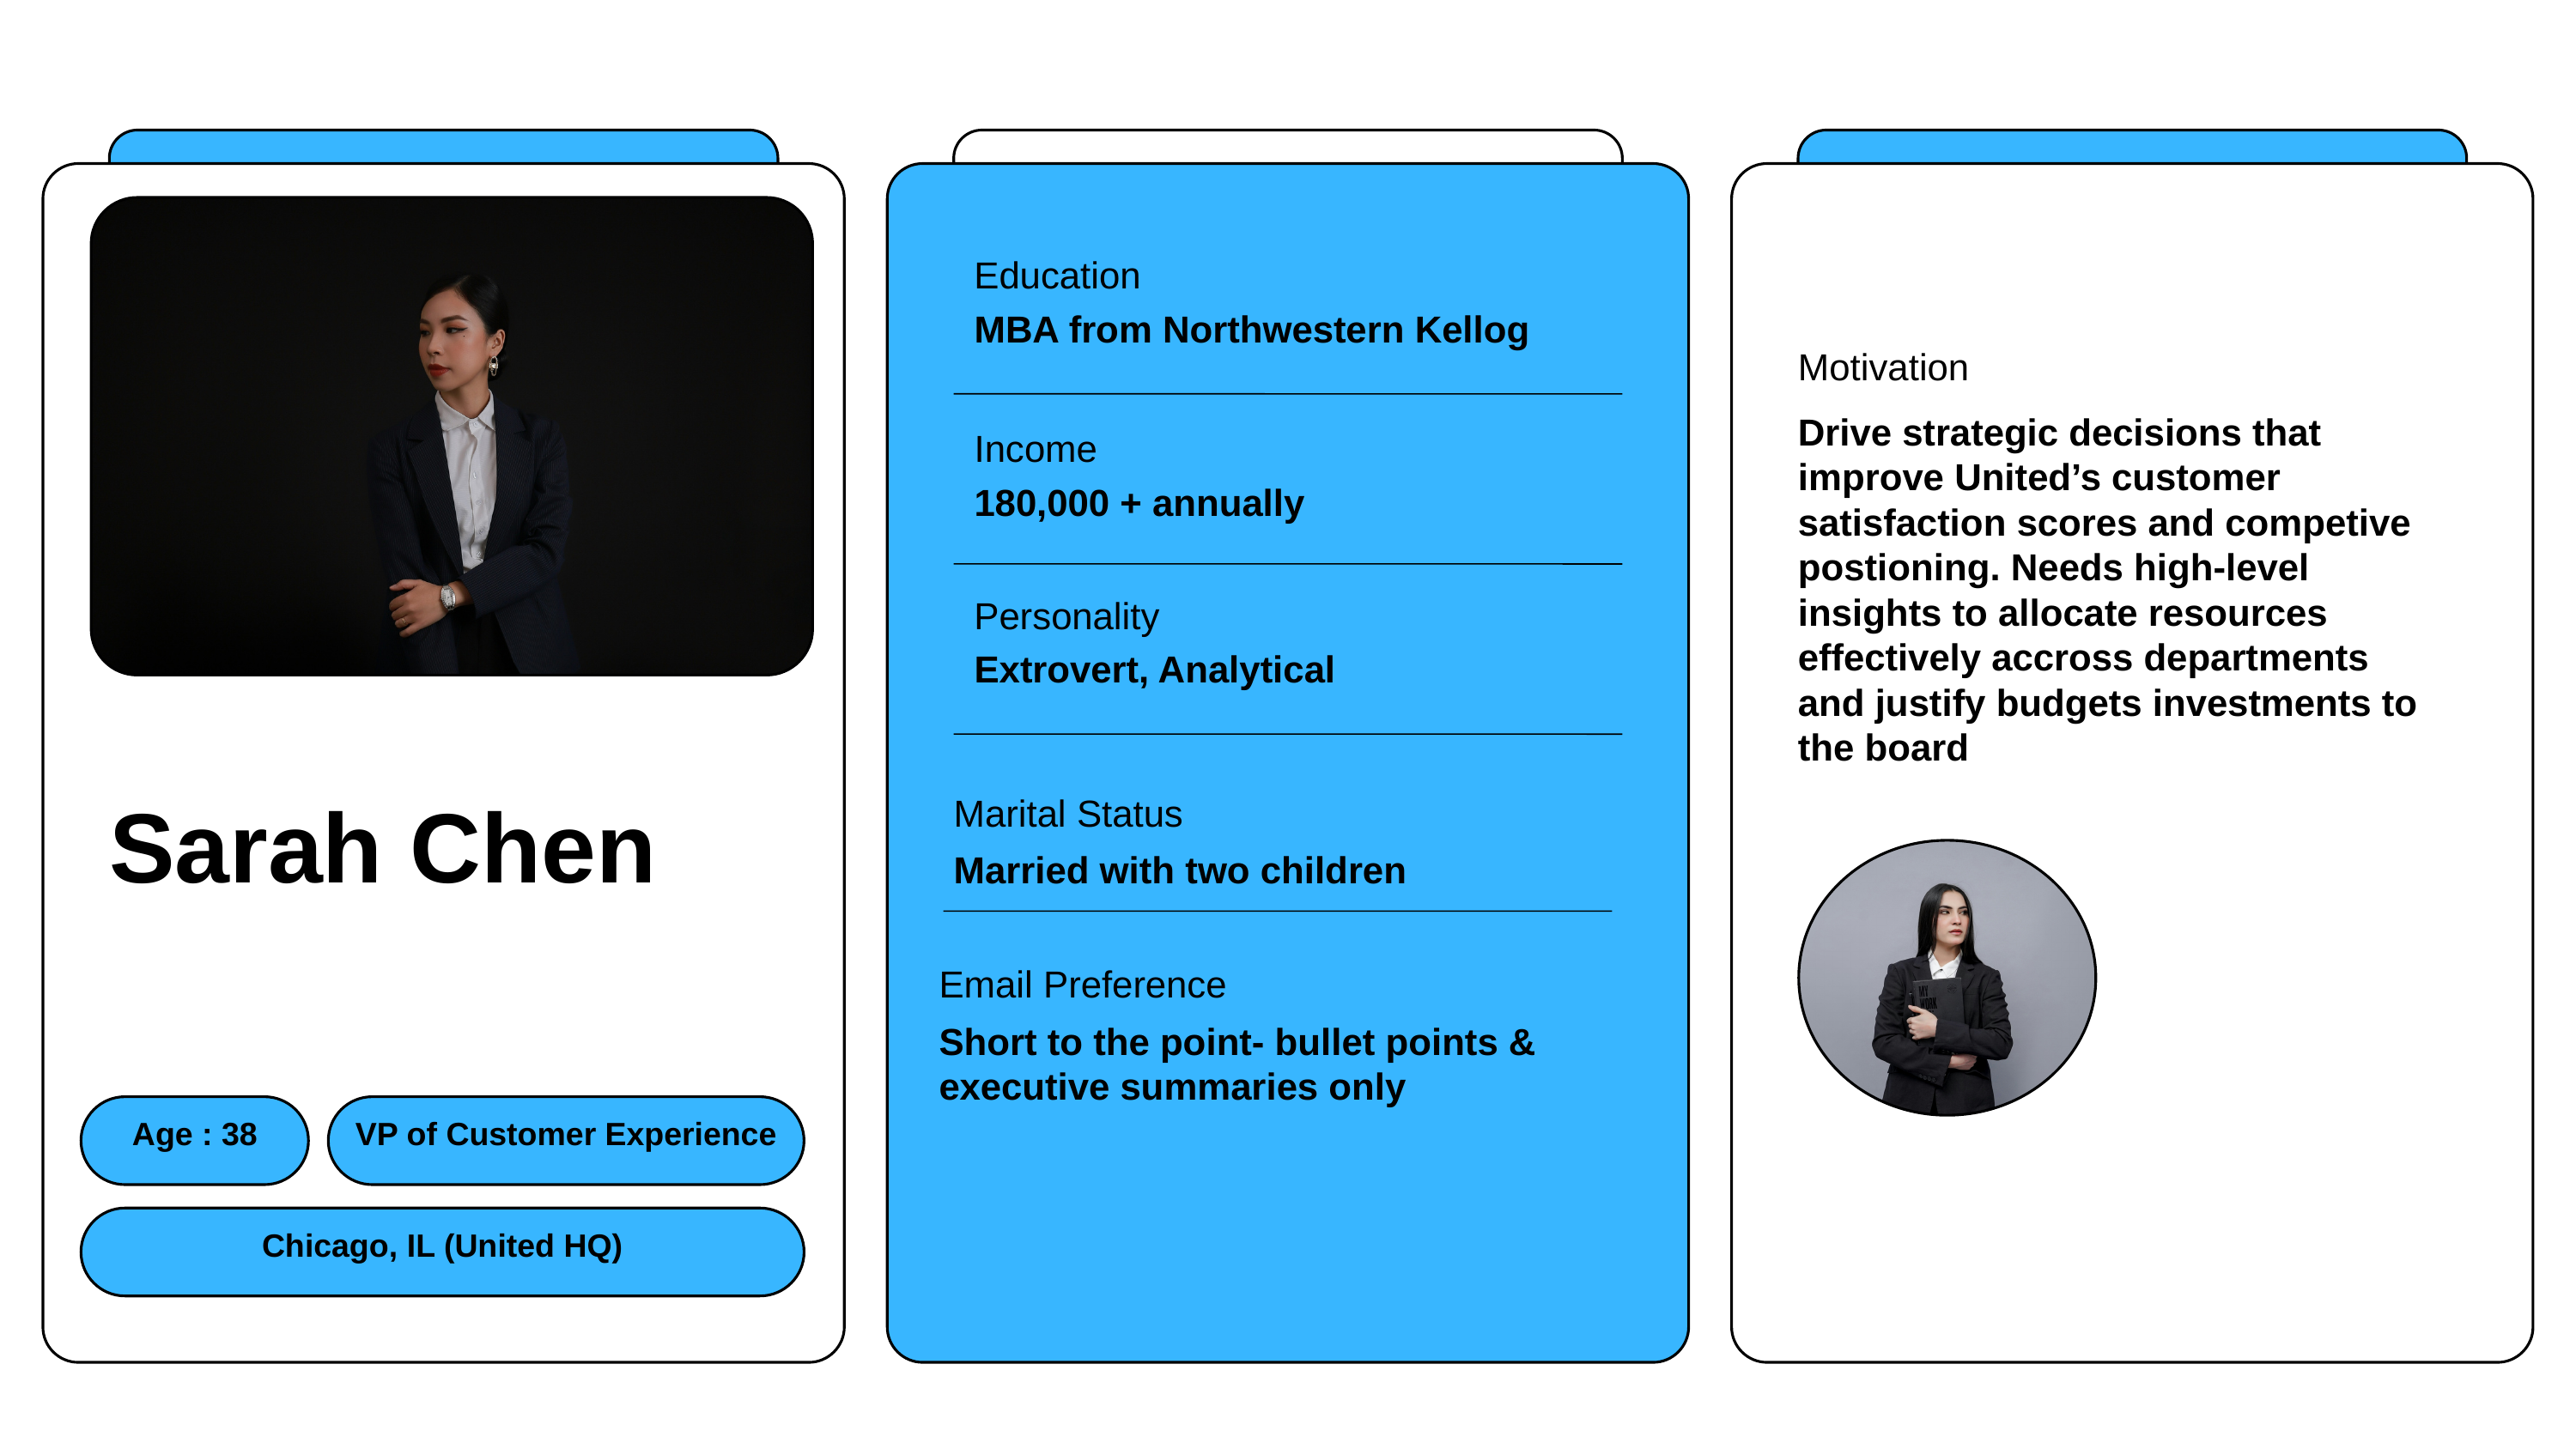

Education
MBA from Northwestern Kellog
Motivation

Drive strategic decisions that improve United’s customer satisfaction scores and competive postioning. Needs high-level insights to allocate resources effectively accross departments and justify budgets investments to the board
Income
180,000 + annually

Personality
Extrovert, Analytical

Sarah Chen
Marital Status

Married with two children

Email Preference
Short to the point- bullet points & executive summaries only

Age : 38

VP of Customer Experience

Chicago, IL (United HQ)